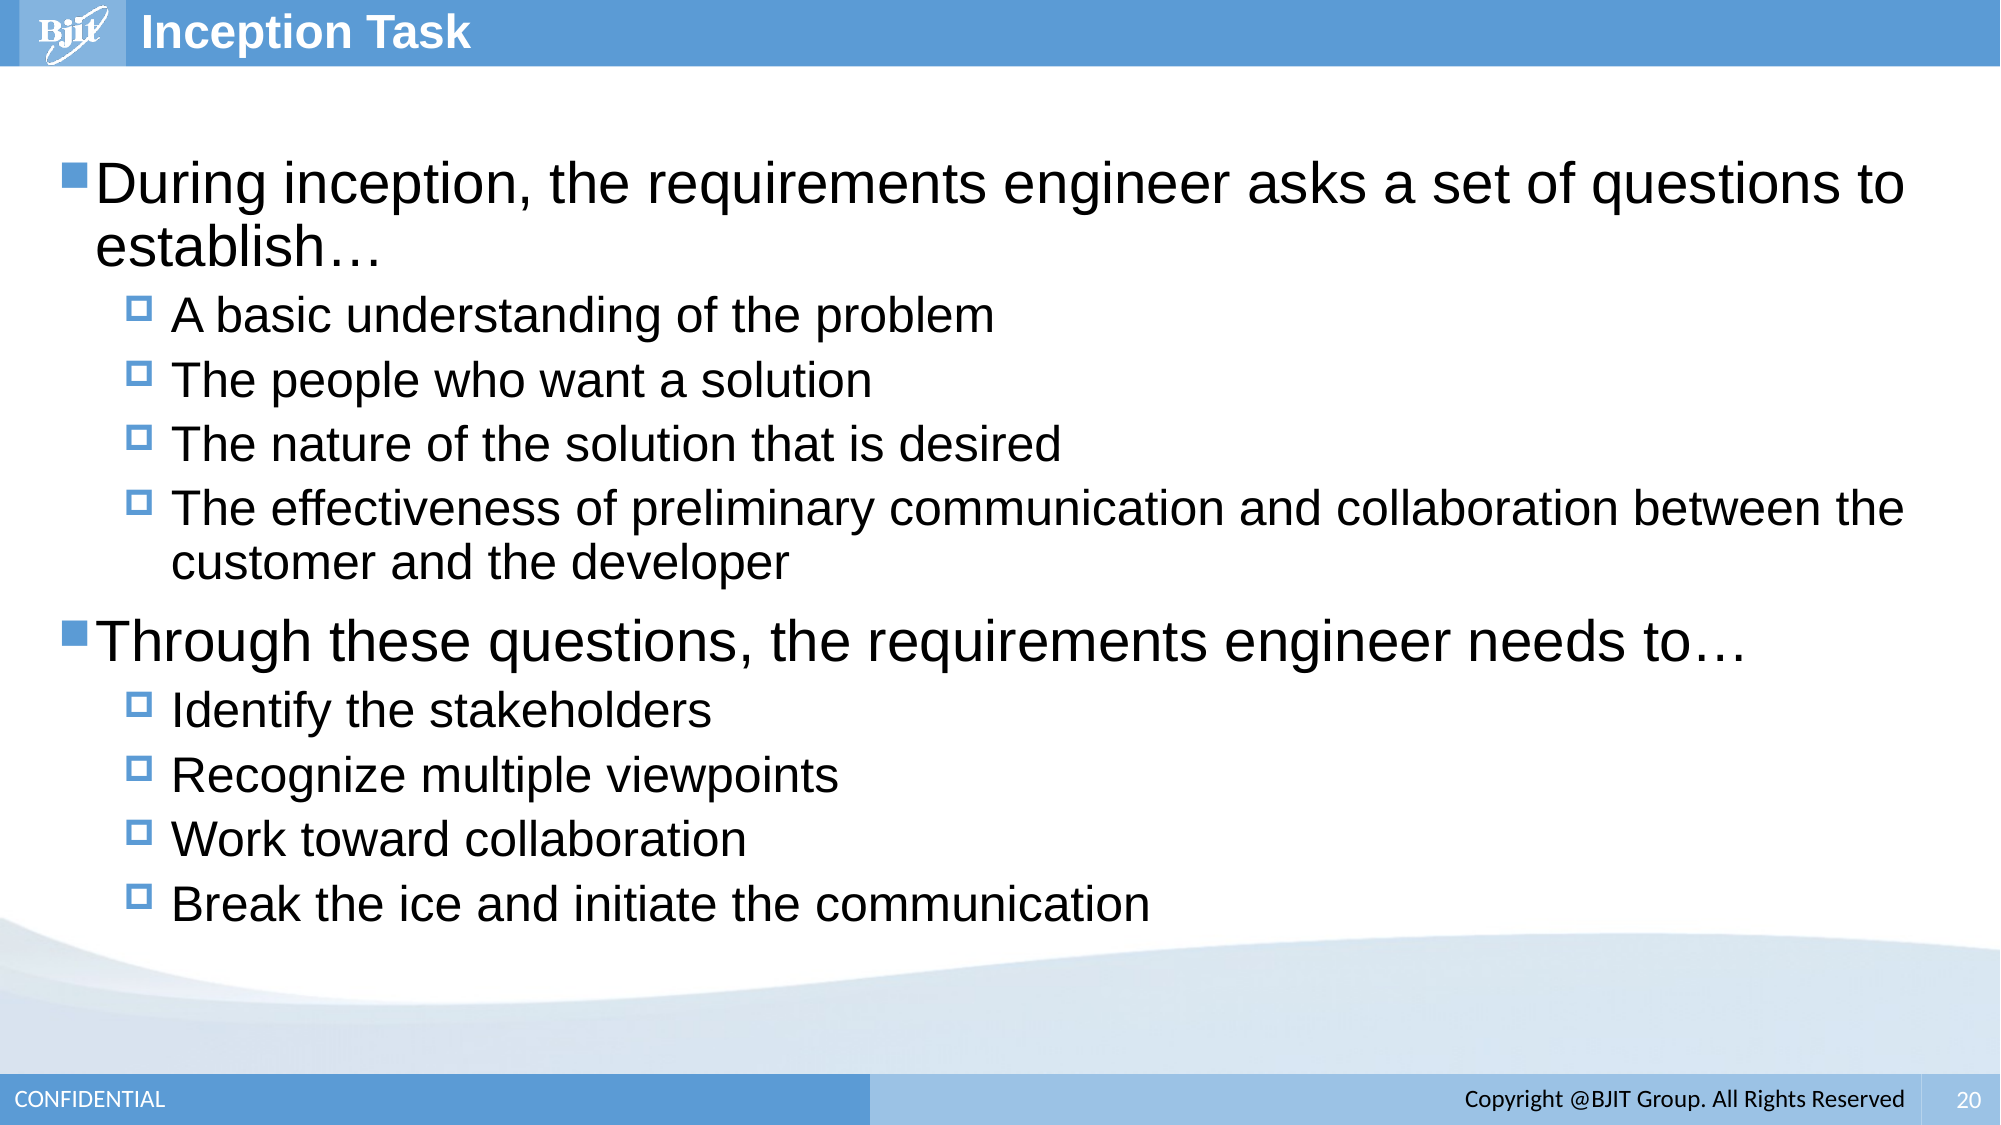

# Inception Task
During inception, the requirements engineer asks a set of questions to establish…
A basic understanding of the problem
The people who want a solution
The nature of the solution that is desired
The effectiveness of preliminary communication and collaboration between the customer and the developer
Through these questions, the requirements engineer needs to…
Identify the stakeholders
Recognize multiple viewpoints
Work toward collaboration
Break the ice and initiate the communication